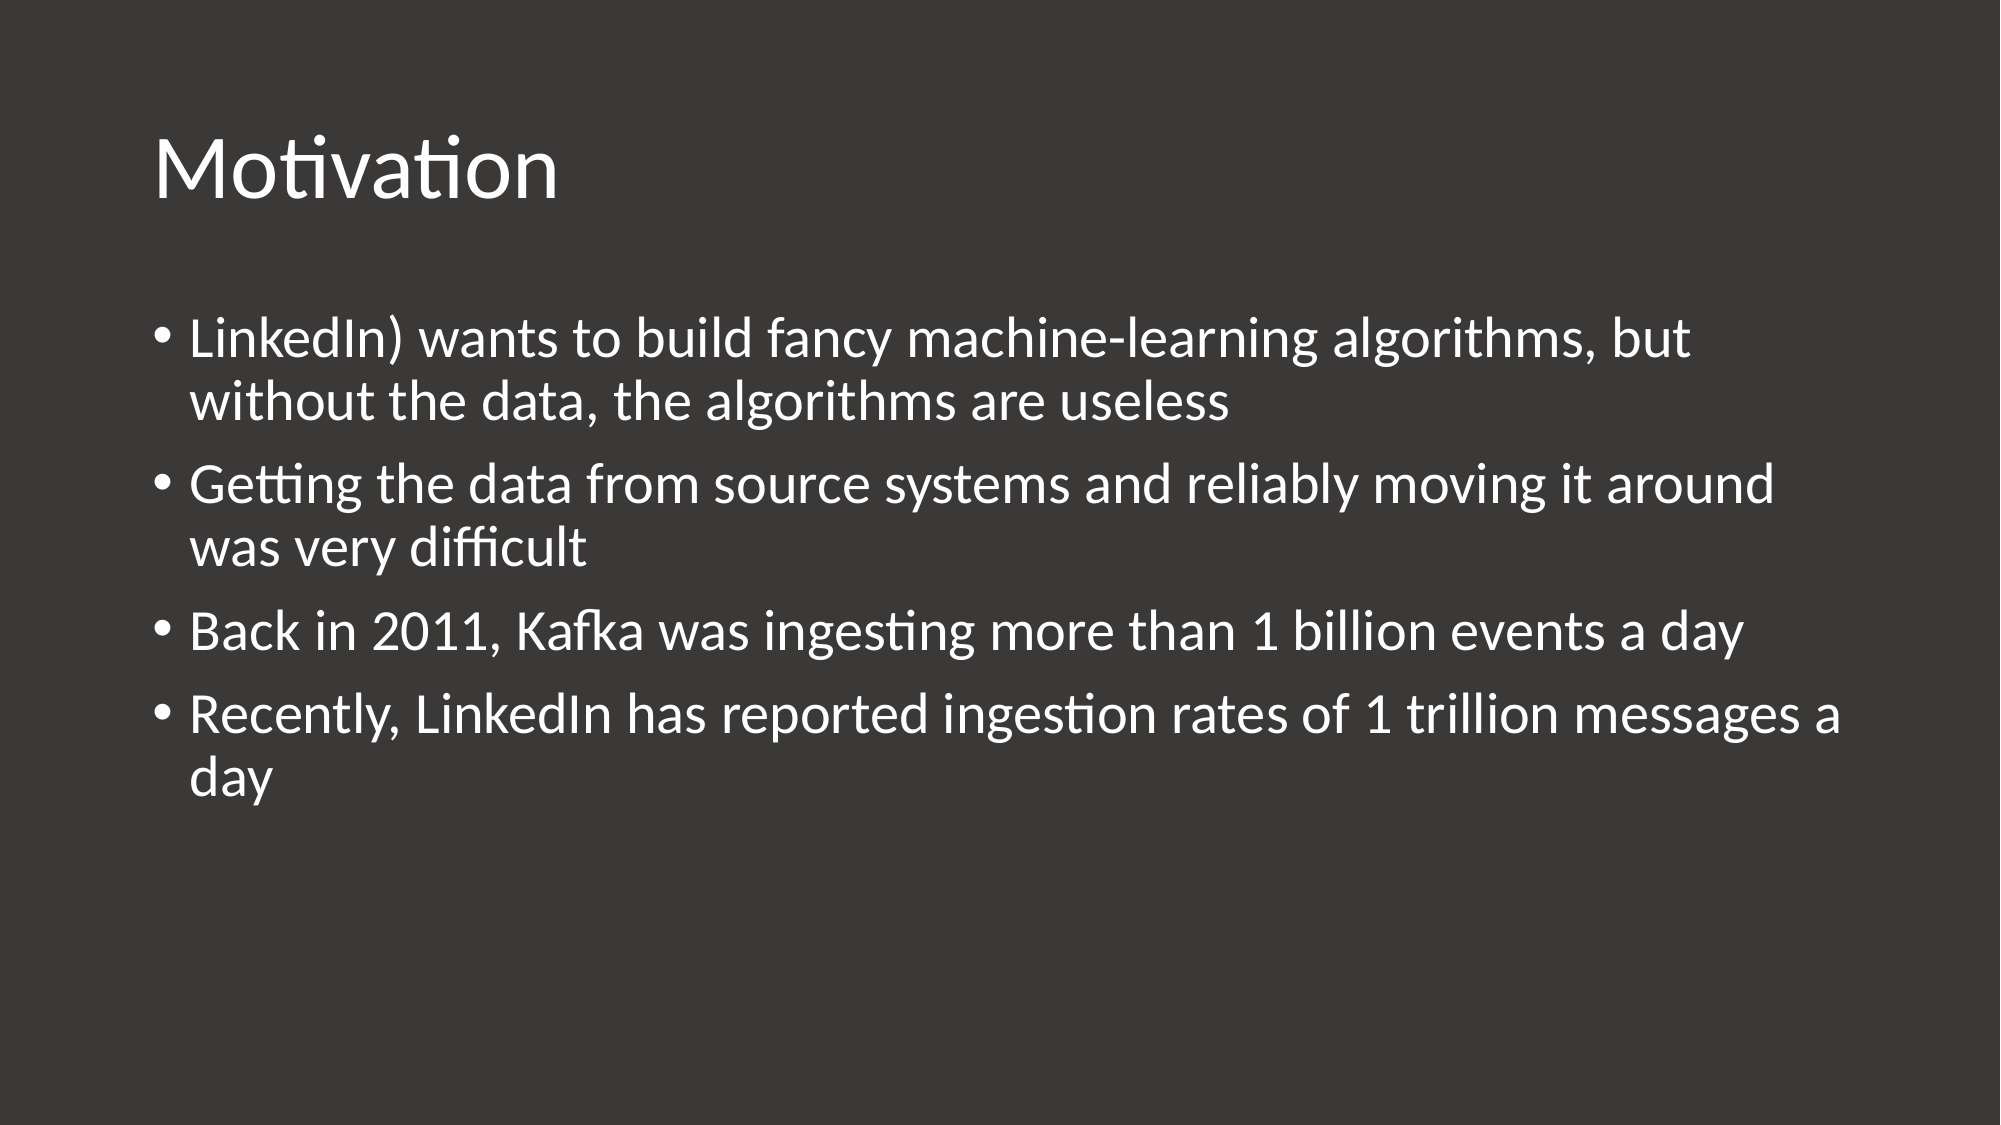

# Motivation
LinkedIn) wants to build fancy machine-learning algorithms, but without the data, the algorithms are useless
Getting the data from source systems and reliably moving it around was very difficult
Back in 2011, Kafka was ingesting more than 1 billion events a day
Recently, LinkedIn has reported ingestion rates of 1 trillion messages a day